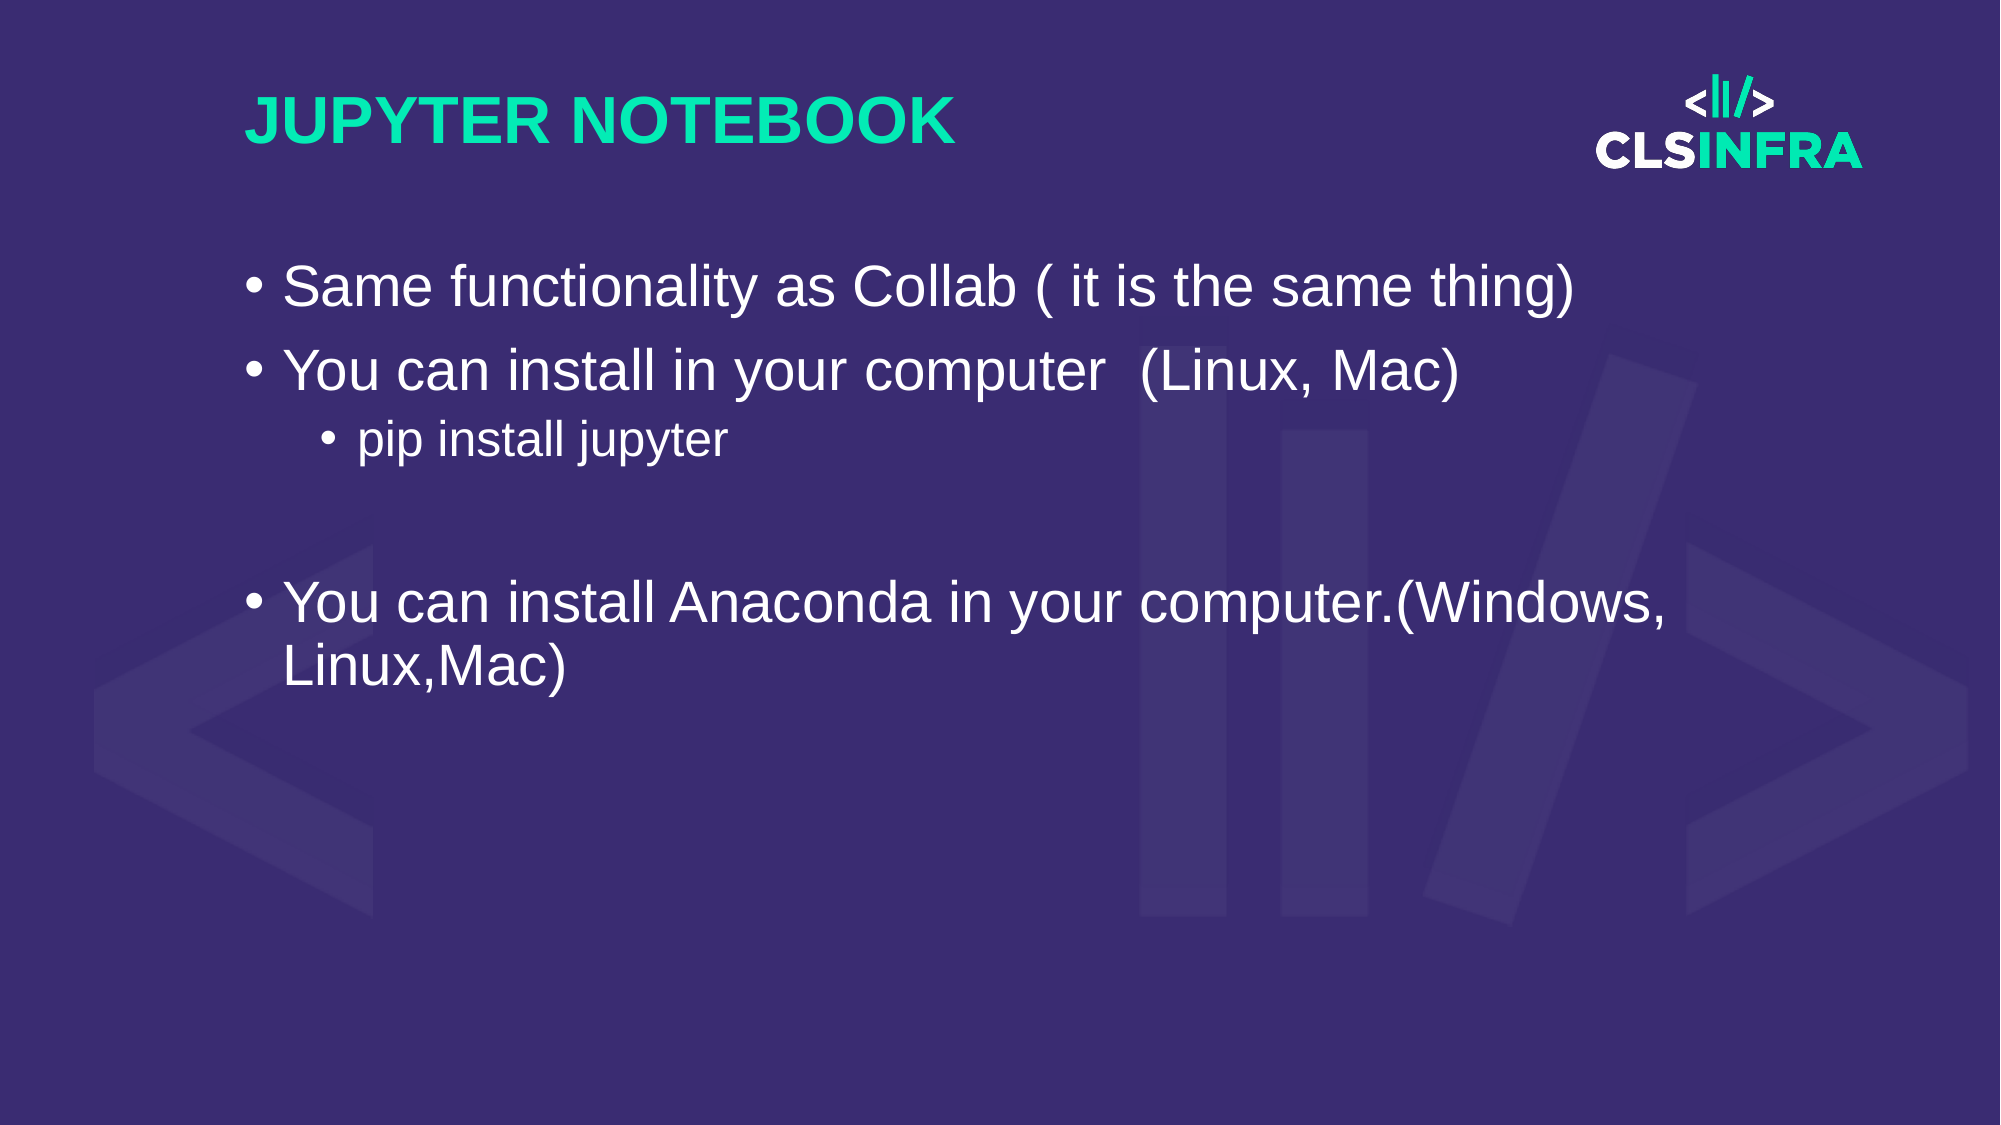

# JUPYTER NOTEBOOK
Same functionality as Collab ( it is the same thing)
You can install in your computer  (Linux, Mac)
pip install jupyter

You can install Anaconda in your computer.(Windows, Linux,Mac)